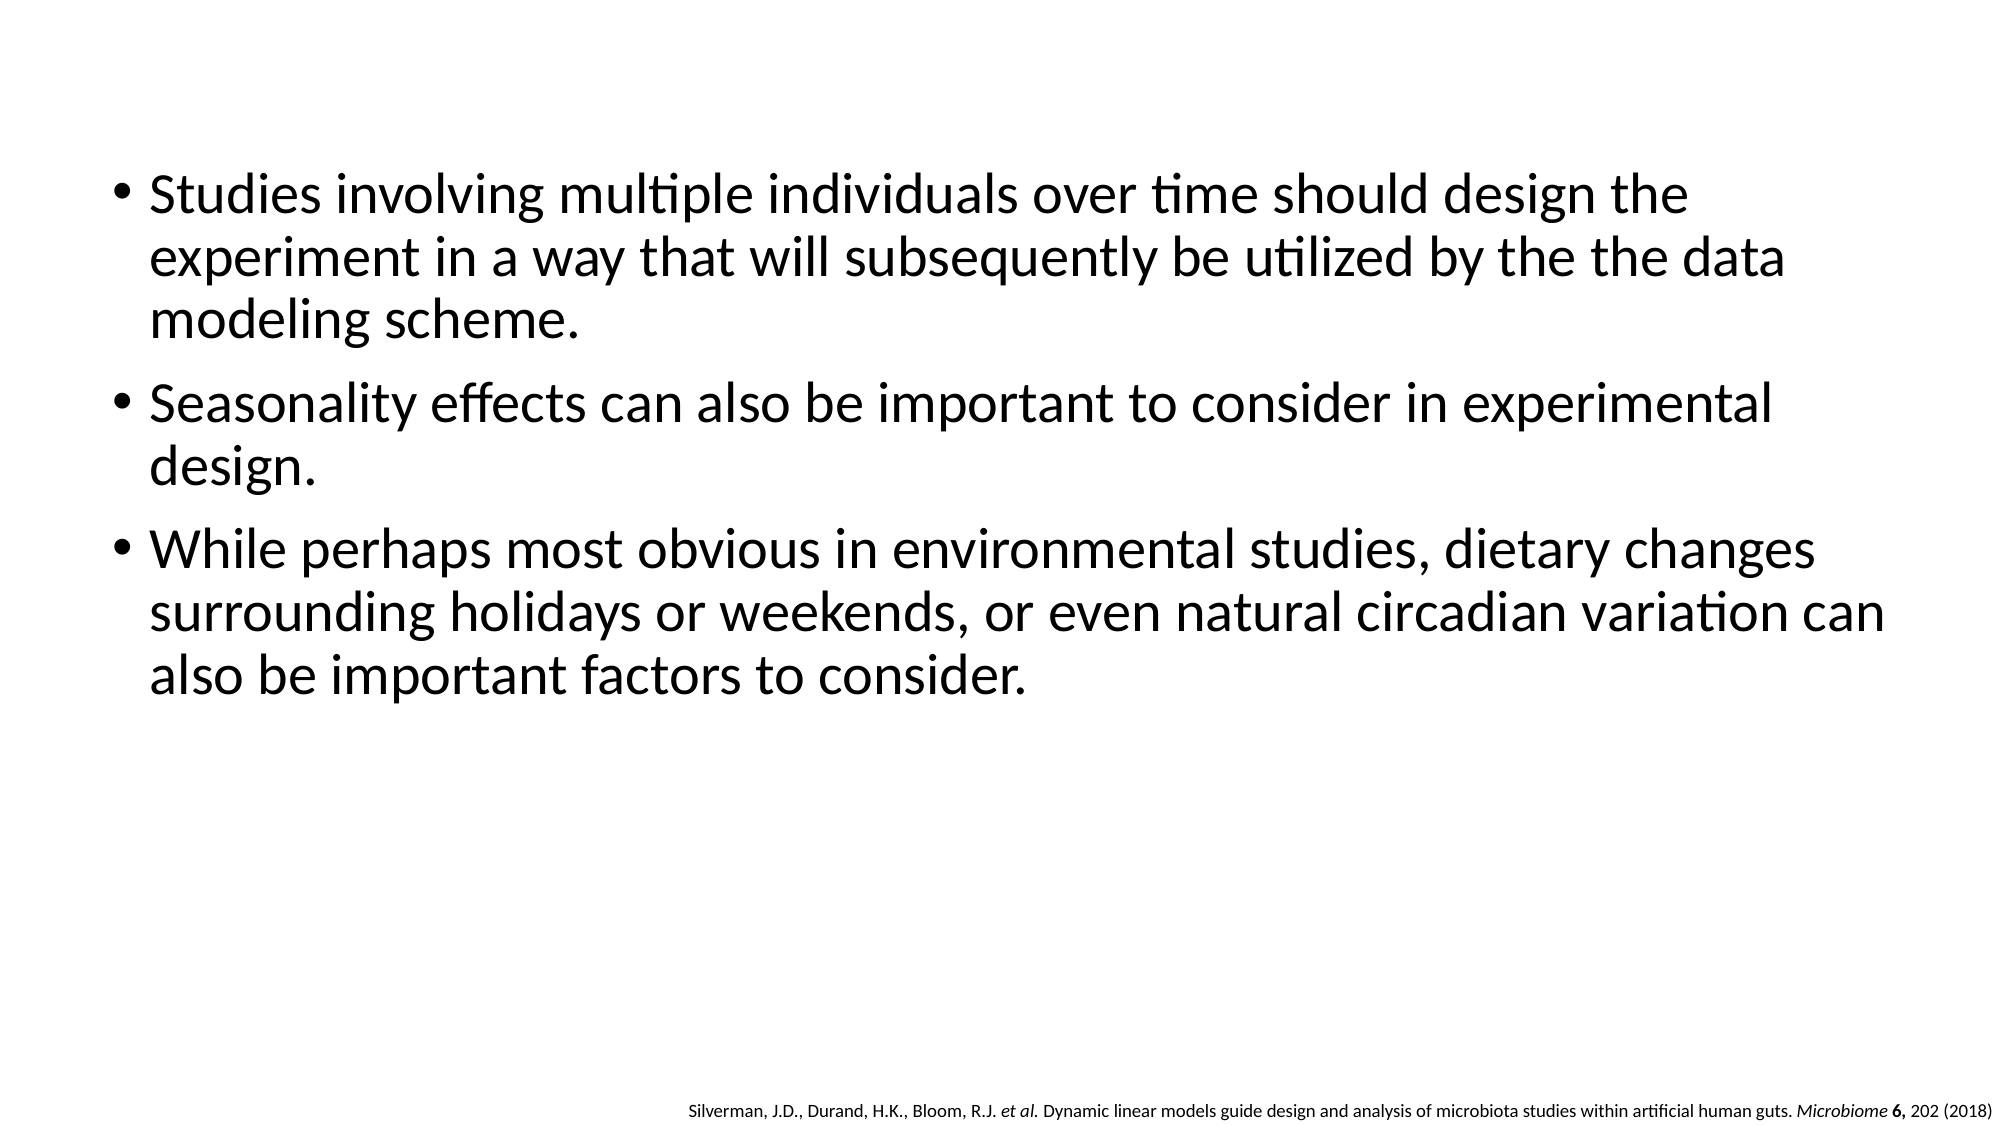

Studies involving multiple individuals over time should design the experiment in a way that will subsequently be utilized by the the data modeling scheme.
Seasonality effects can also be important to consider in experimental design.
While perhaps most obvious in environmental studies, dietary changes surrounding holidays or weekends, or even natural circadian variation can also be important factors to consider.
Silverman, J.D., Durand, H.K., Bloom, R.J. et al. Dynamic linear models guide design and analysis of microbiota studies within artificial human guts. Microbiome 6, 202 (2018)